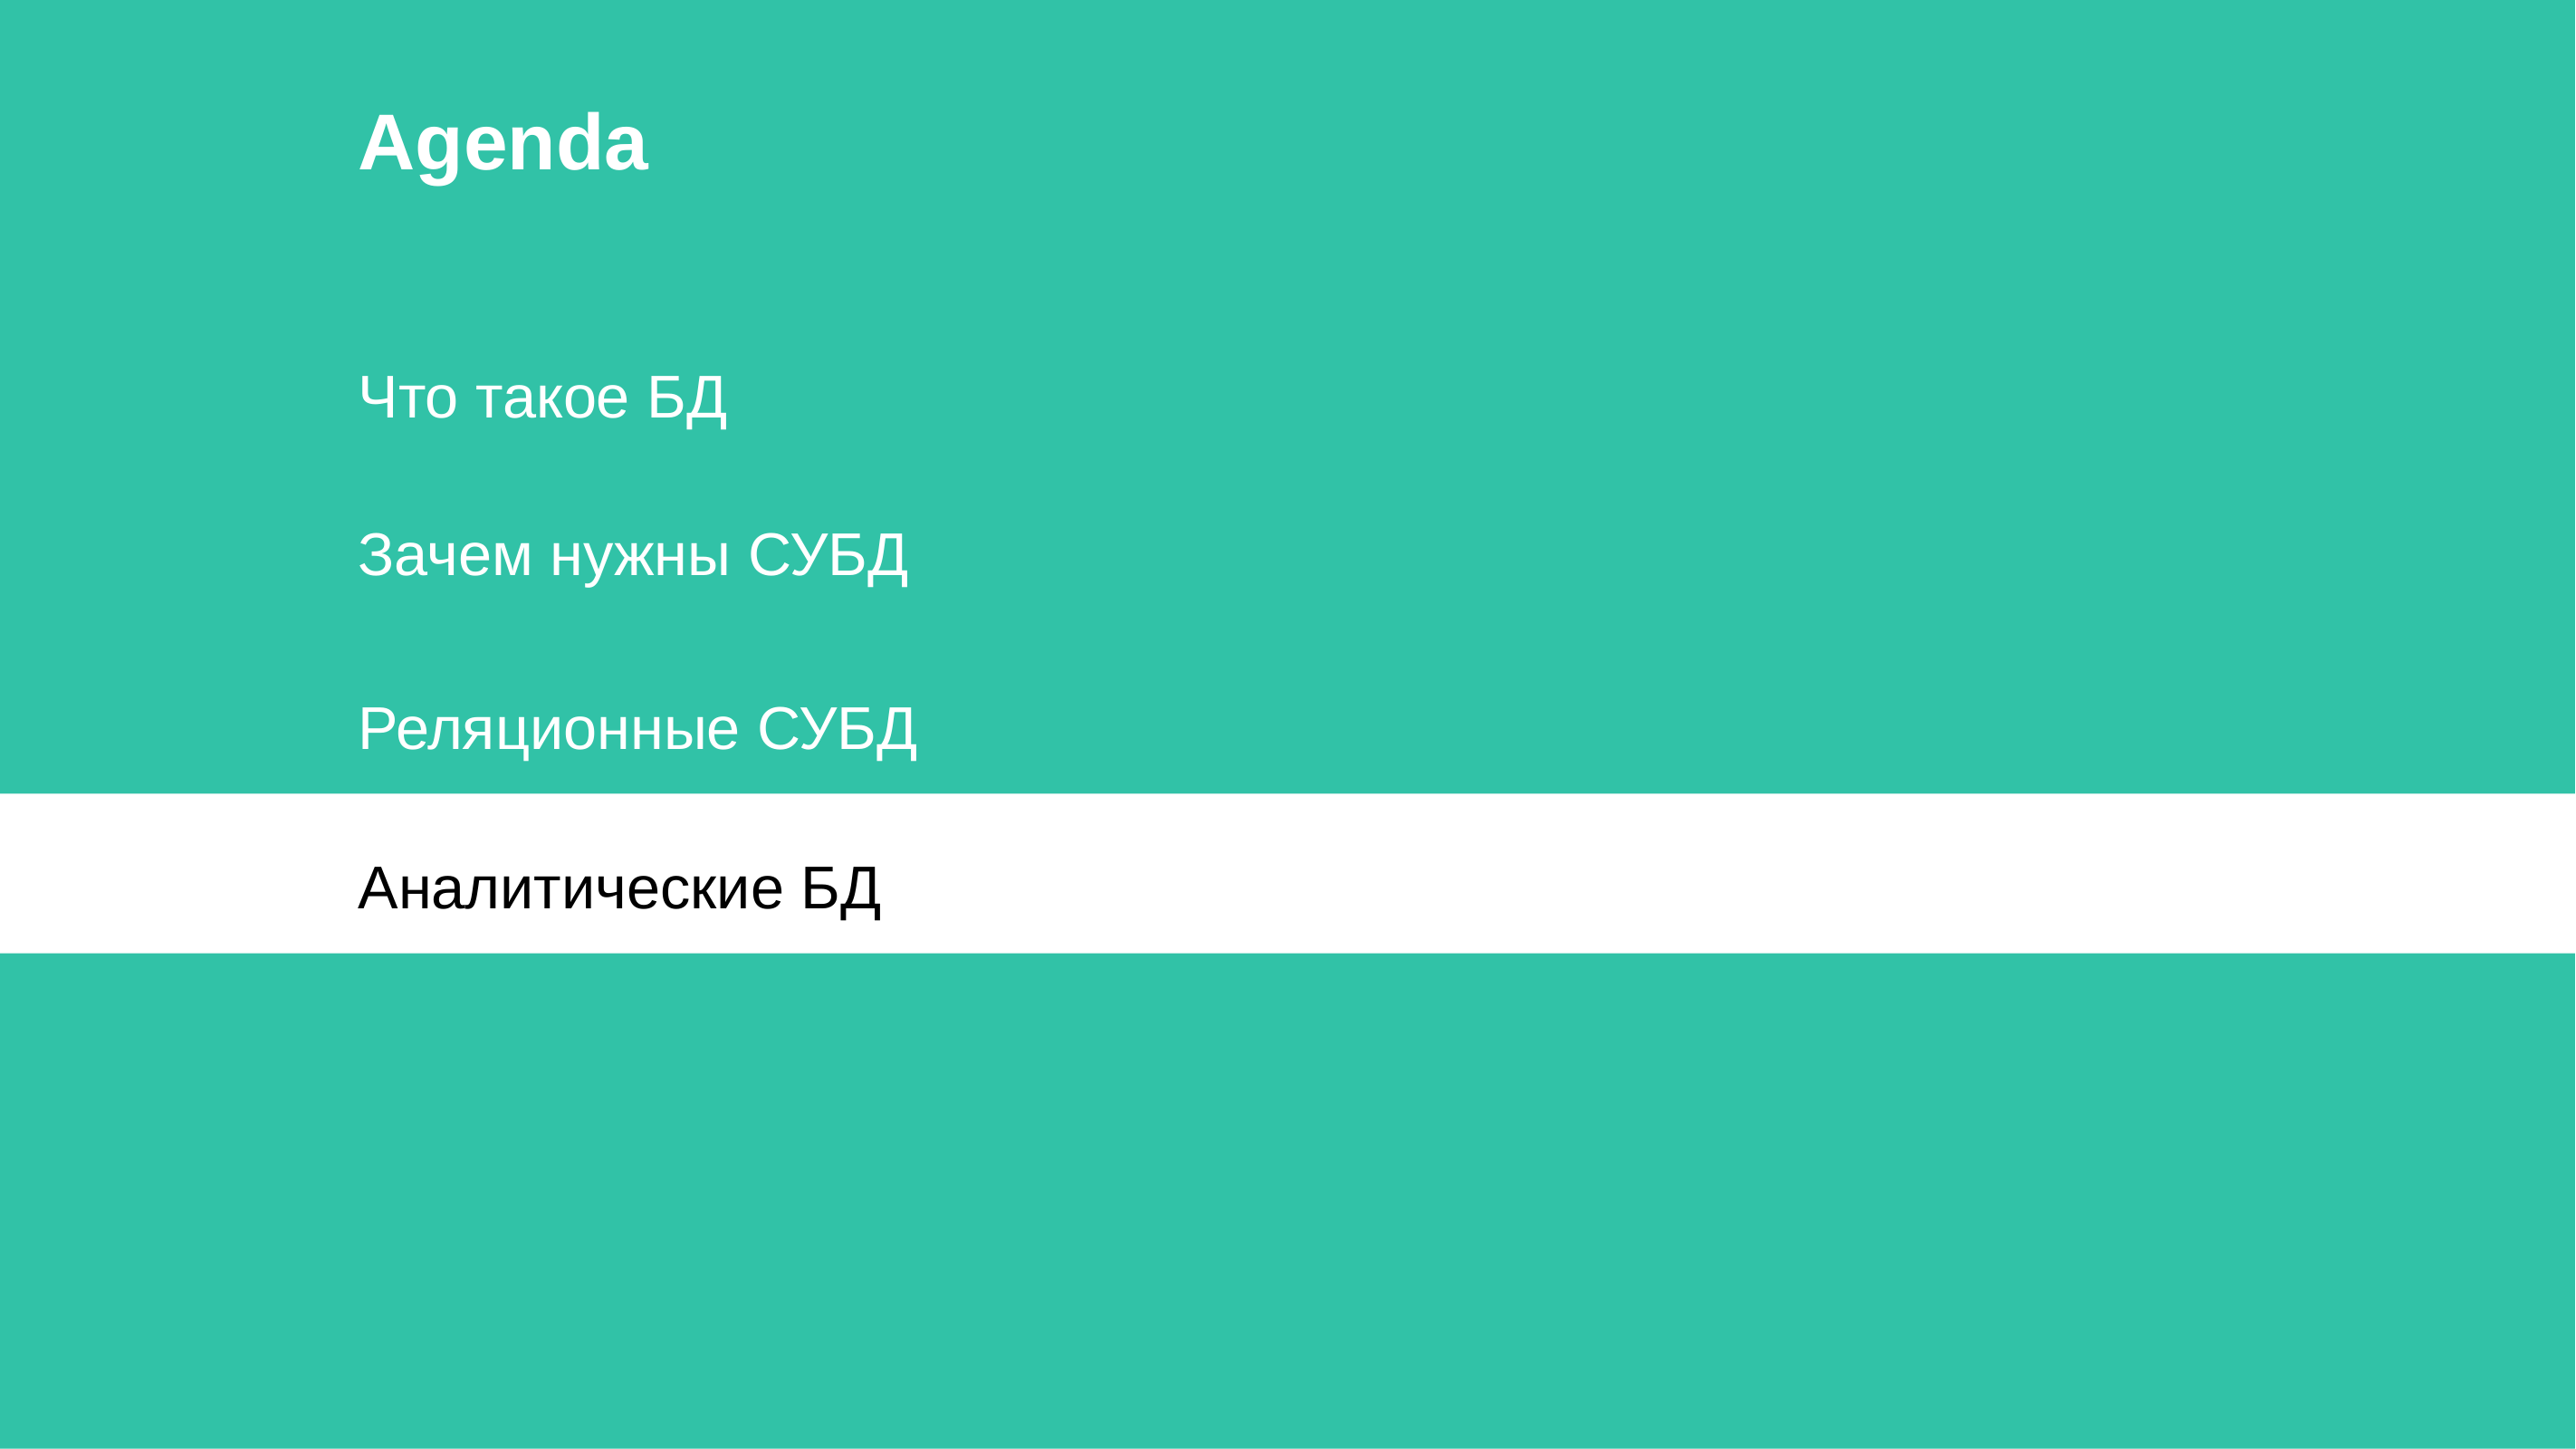

# Agenda
Что такое БД

Зачем нужны СУБД

Реляционные СУБД

Аналитические БД